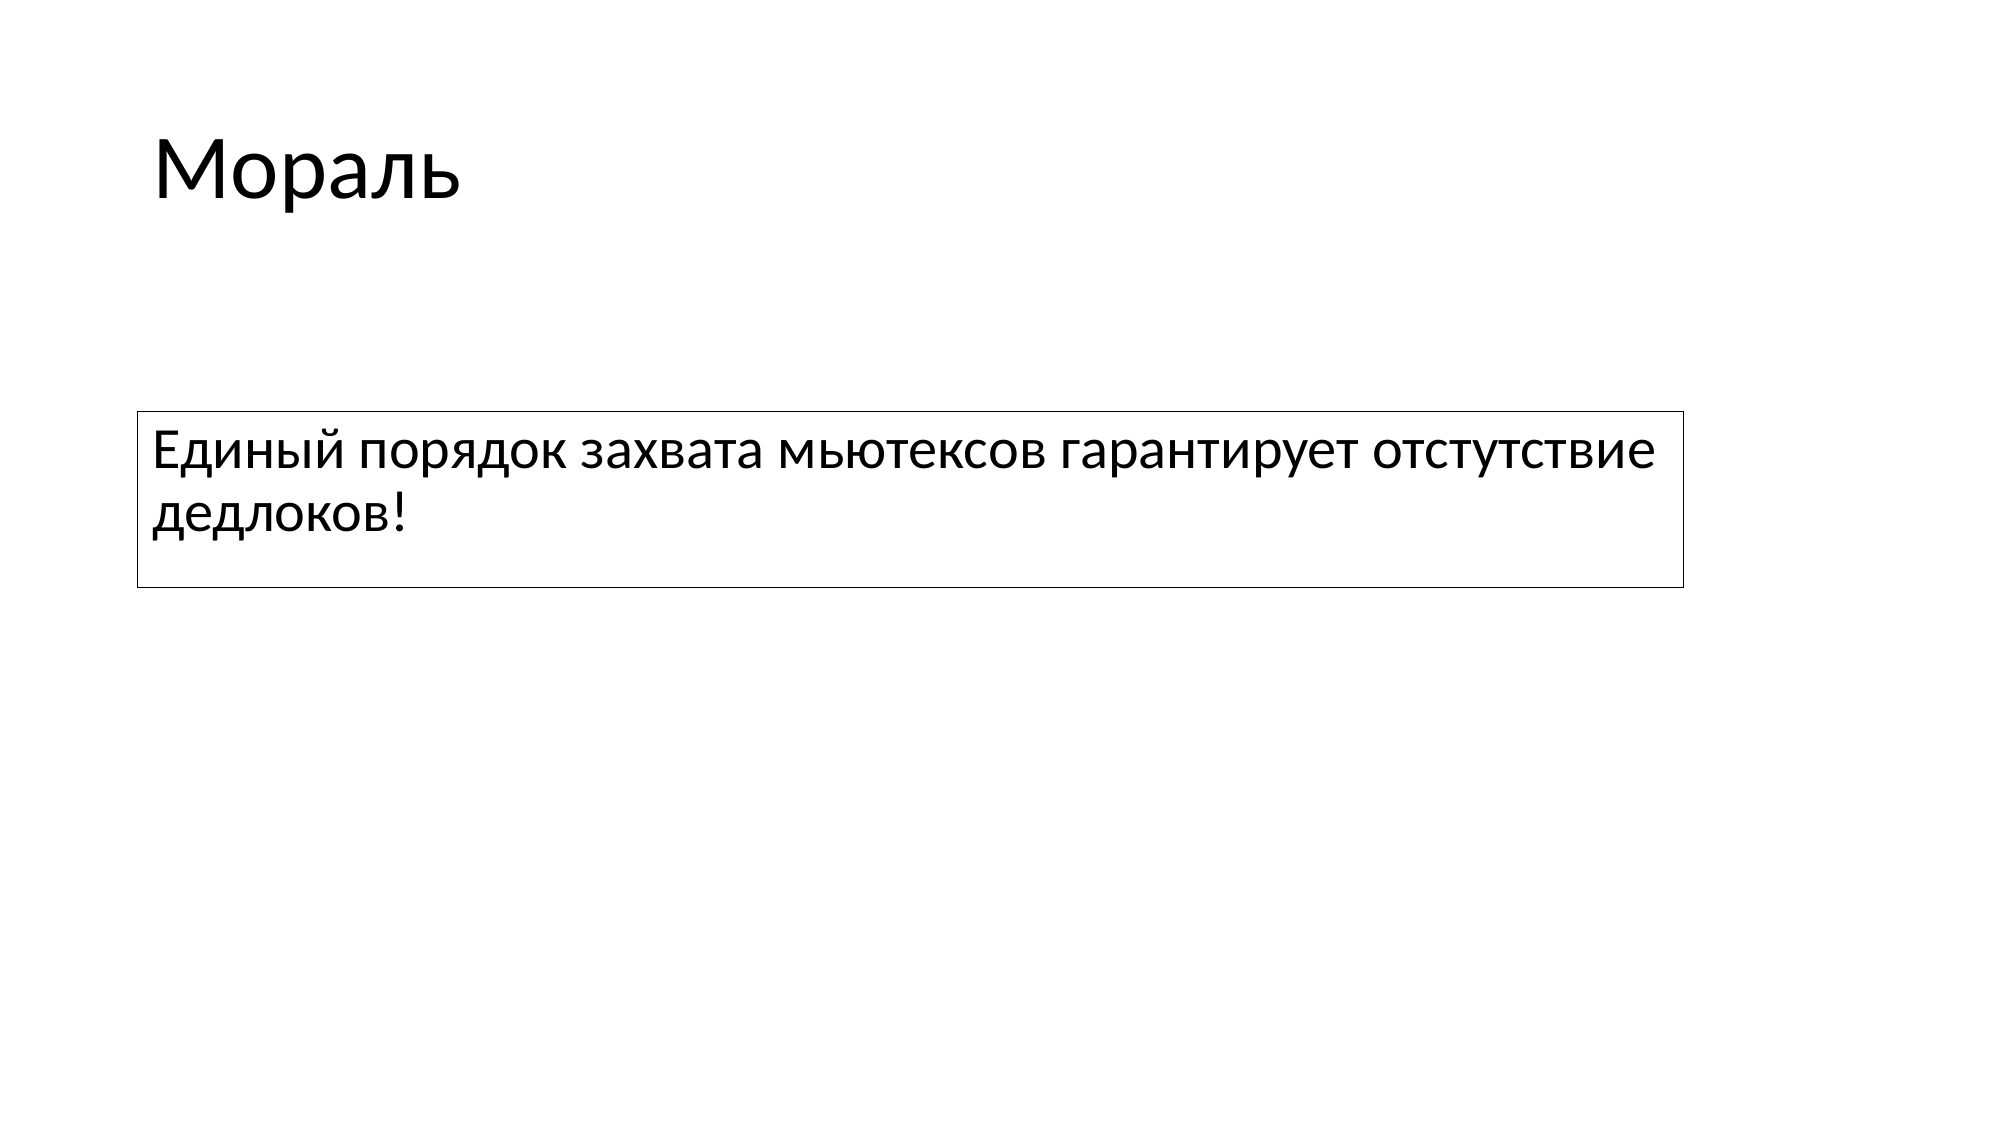

# Мораль
Единый порядок захвата мьютексов гарантирует отстутствие дедлоков!